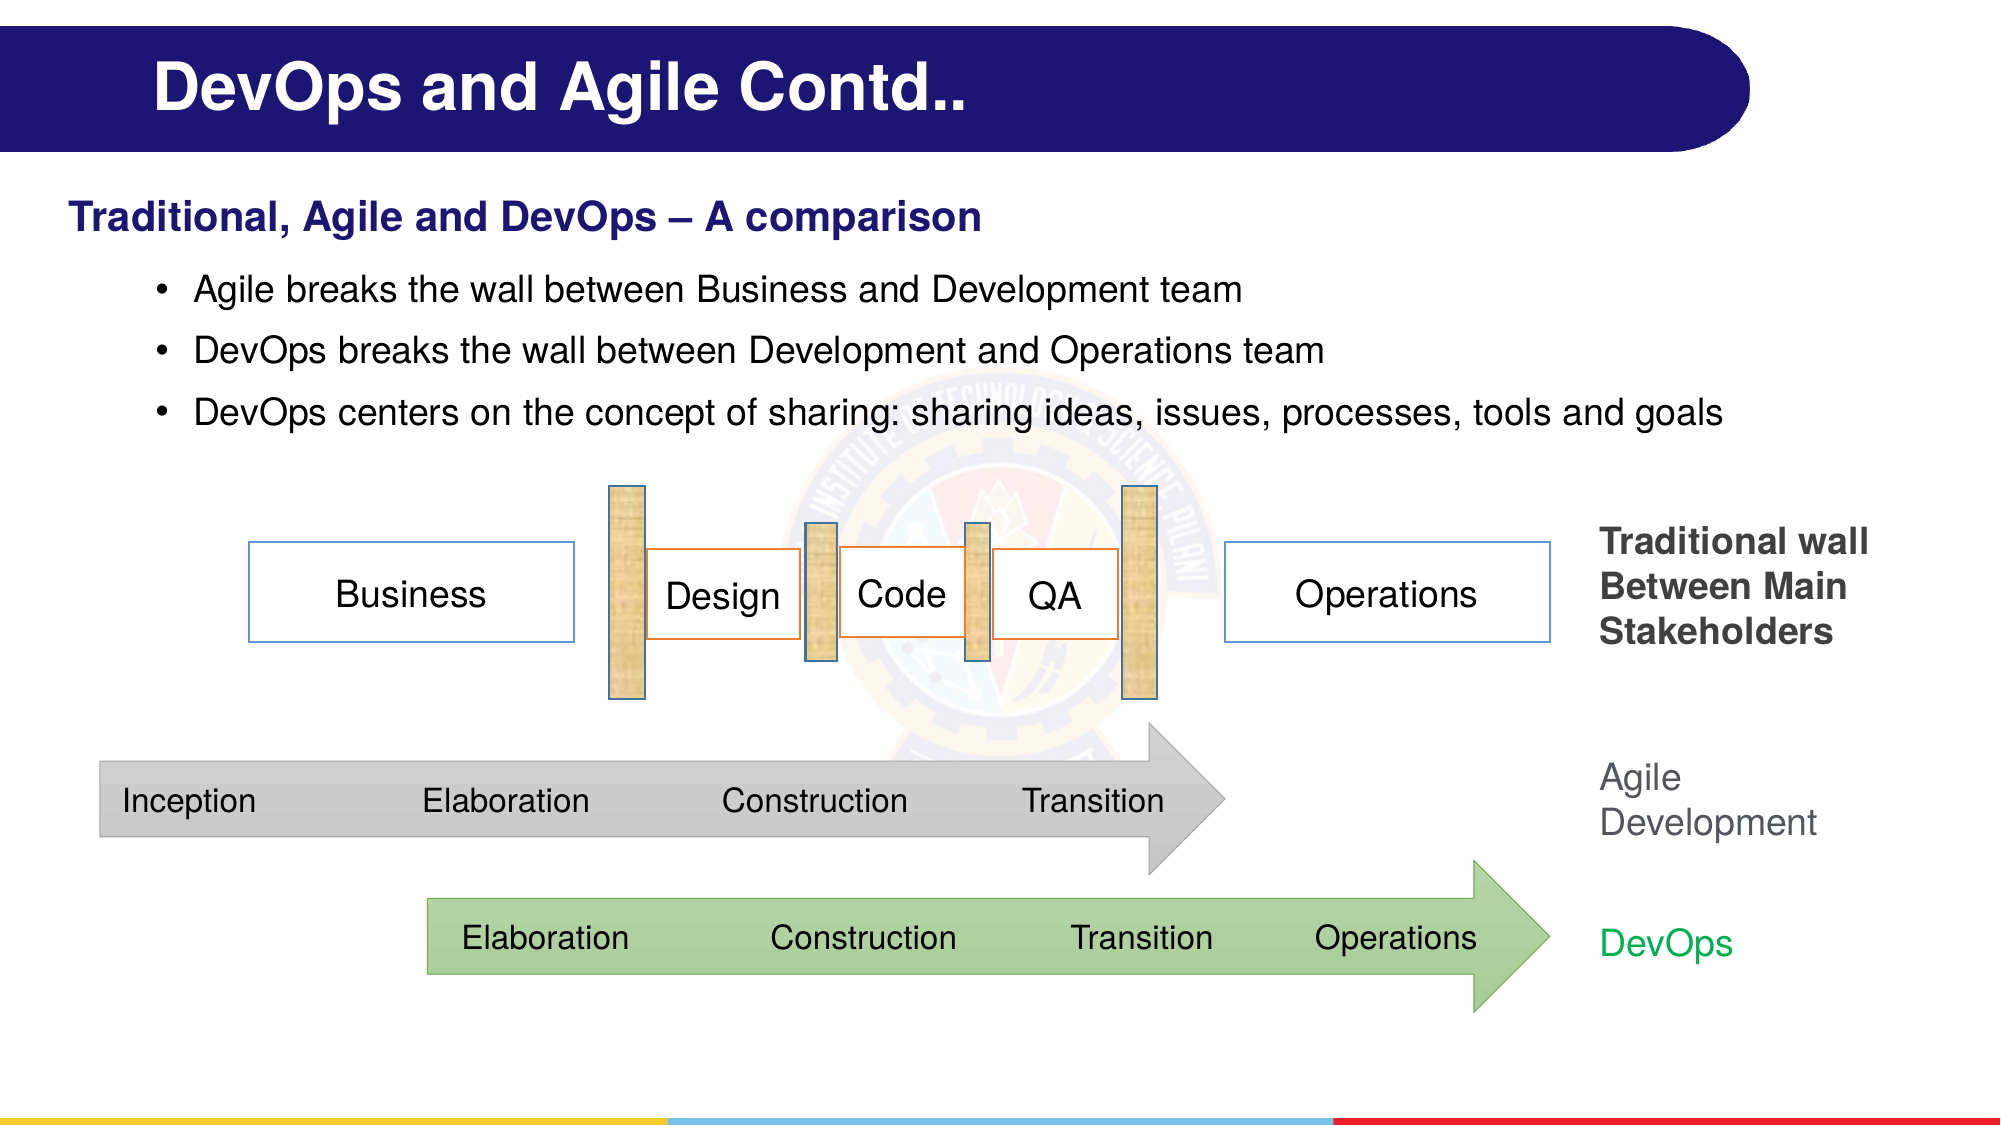

# DevOps and Agile Contd..
Traditional, Agile and DevOps – A comparison
Agile breaks the wall between Business and Development team
DevOps breaks the wall between Development and Operations team
DevOps centers on the concept of sharing: sharing ideas, issues, processes, tools and goals

Traditional wall Between Main Stakeholders

Business
Operations
Code
Design
QA
Inception 	 	Elaboration 	Construction 	Transition
Agile Development
Elaboration 	 Construction 	 Transition           Operations
DevOps